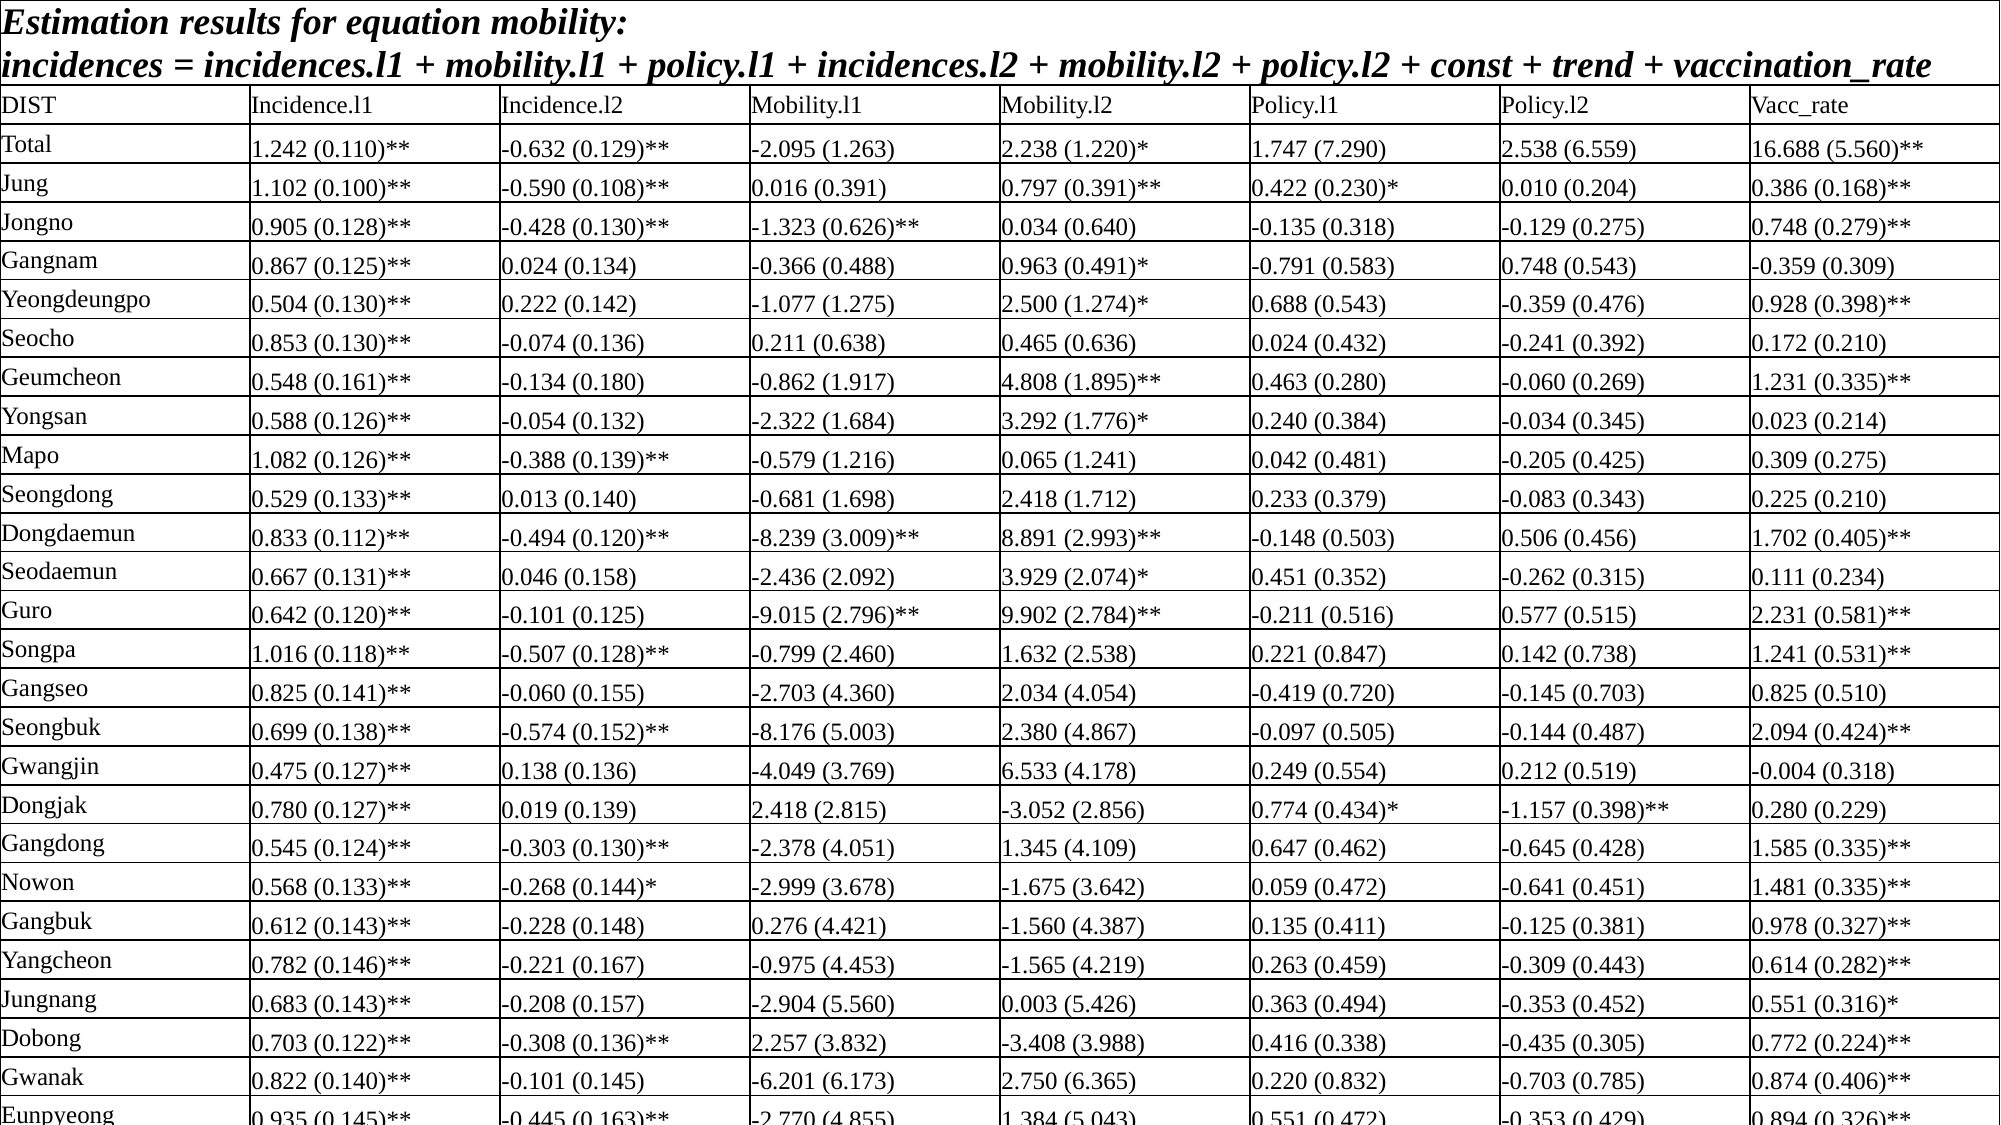

| Estimation results for equation mobility: |  |  |  |  |  |  |  |
| --- | --- | --- | --- | --- | --- | --- | --- |
| incidences = incidences.l1 + mobility.l1 + policy.l1 + incidences.l2 + mobility.l2 + policy.l2 + const + trend + vaccination\_rate |  |  |  |  |  |  |  |
| DIST | Incidence.l1 | Incidence.l2 | Mobility.l1 | Mobility.l2 | Policy.l1 | Policy.l2 | Vacc\_rate |
| Total | 1.242 (0.110)\*\* | -0.632 (0.129)\*\* | -2.095 (1.263) | 2.238 (1.220)\* | 1.747 (7.290) | 2.538 (6.559) | 16.688 (5.560)\*\* |
| Jung | 1.102 (0.100)\*\* | -0.590 (0.108)\*\* | 0.016 (0.391) | 0.797 (0.391)\*\* | 0.422 (0.230)\* | 0.010 (0.204) | 0.386 (0.168)\*\* |
| Jongno | 0.905 (0.128)\*\* | -0.428 (0.130)\*\* | -1.323 (0.626)\*\* | 0.034 (0.640) | -0.135 (0.318) | -0.129 (0.275) | 0.748 (0.279)\*\* |
| Gangnam | 0.867 (0.125)\*\* | 0.024 (0.134) | -0.366 (0.488) | 0.963 (0.491)\* | -0.791 (0.583) | 0.748 (0.543) | -0.359 (0.309) |
| Yeongdeungpo | 0.504 (0.130)\*\* | 0.222 (0.142) | -1.077 (1.275) | 2.500 (1.274)\* | 0.688 (0.543) | -0.359 (0.476) | 0.928 (0.398)\*\* |
| Seocho | 0.853 (0.130)\*\* | -0.074 (0.136) | 0.211 (0.638) | 0.465 (0.636) | 0.024 (0.432) | -0.241 (0.392) | 0.172 (0.210) |
| Geumcheon | 0.548 (0.161)\*\* | -0.134 (0.180) | -0.862 (1.917) | 4.808 (1.895)\*\* | 0.463 (0.280) | -0.060 (0.269) | 1.231 (0.335)\*\* |
| Yongsan | 0.588 (0.126)\*\* | -0.054 (0.132) | -2.322 (1.684) | 3.292 (1.776)\* | 0.240 (0.384) | -0.034 (0.345) | 0.023 (0.214) |
| Mapo | 1.082 (0.126)\*\* | -0.388 (0.139)\*\* | -0.579 (1.216) | 0.065 (1.241) | 0.042 (0.481) | -0.205 (0.425) | 0.309 (0.275) |
| Seongdong | 0.529 (0.133)\*\* | 0.013 (0.140) | -0.681 (1.698) | 2.418 (1.712) | 0.233 (0.379) | -0.083 (0.343) | 0.225 (0.210) |
| Dongdaemun | 0.833 (0.112)\*\* | -0.494 (0.120)\*\* | -8.239 (3.009)\*\* | 8.891 (2.993)\*\* | -0.148 (0.503) | 0.506 (0.456) | 1.702 (0.405)\*\* |
| Seodaemun | 0.667 (0.131)\*\* | 0.046 (0.158) | -2.436 (2.092) | 3.929 (2.074)\* | 0.451 (0.352) | -0.262 (0.315) | 0.111 (0.234) |
| Guro | 0.642 (0.120)\*\* | -0.101 (0.125) | -9.015 (2.796)\*\* | 9.902 (2.784)\*\* | -0.211 (0.516) | 0.577 (0.515) | 2.231 (0.581)\*\* |
| Songpa | 1.016 (0.118)\*\* | -0.507 (0.128)\*\* | -0.799 (2.460) | 1.632 (2.538) | 0.221 (0.847) | 0.142 (0.738) | 1.241 (0.531)\*\* |
| Gangseo | 0.825 (0.141)\*\* | -0.060 (0.155) | -2.703 (4.360) | 2.034 (4.054) | -0.419 (0.720) | -0.145 (0.703) | 0.825 (0.510) |
| Seongbuk | 0.699 (0.138)\*\* | -0.574 (0.152)\*\* | -8.176 (5.003) | 2.380 (4.867) | -0.097 (0.505) | -0.144 (0.487) | 2.094 (0.424)\*\* |
| Gwangjin | 0.475 (0.127)\*\* | 0.138 (0.136) | -4.049 (3.769) | 6.533 (4.178) | 0.249 (0.554) | 0.212 (0.519) | -0.004 (0.318) |
| Dongjak | 0.780 (0.127)\*\* | 0.019 (0.139) | 2.418 (2.815) | -3.052 (2.856) | 0.774 (0.434)\* | -1.157 (0.398)\*\* | 0.280 (0.229) |
| Gangdong | 0.545 (0.124)\*\* | -0.303 (0.130)\*\* | -2.378 (4.051) | 1.345 (4.109) | 0.647 (0.462) | -0.645 (0.428) | 1.585 (0.335)\*\* |
| Nowon | 0.568 (0.133)\*\* | -0.268 (0.144)\* | -2.999 (3.678) | -1.675 (3.642) | 0.059 (0.472) | -0.641 (0.451) | 1.481 (0.335)\*\* |
| Gangbuk | 0.612 (0.143)\*\* | -0.228 (0.148) | 0.276 (4.421) | -1.560 (4.387) | 0.135 (0.411) | -0.125 (0.381) | 0.978 (0.327)\*\* |
| Yangcheon | 0.782 (0.146)\*\* | -0.221 (0.167) | -0.975 (4.453) | -1.565 (4.219) | 0.263 (0.459) | -0.309 (0.443) | 0.614 (0.282)\*\* |
| Jungnang | 0.683 (0.143)\*\* | -0.208 (0.157) | -2.904 (5.560) | 0.003 (5.426) | 0.363 (0.494) | -0.353 (0.452) | 0.551 (0.316)\* |
| Dobong | 0.703 (0.122)\*\* | -0.308 (0.136)\*\* | 2.257 (3.832) | -3.408 (3.988) | 0.416 (0.338) | -0.435 (0.305) | 0.772 (0.224)\*\* |
| Gwanak | 0.822 (0.140)\*\* | -0.101 (0.145) | -6.201 (6.173) | 2.750 (6.365) | 0.220 (0.832) | -0.703 (0.785) | 0.874 (0.406)\*\* |
| Eunpyeong | 0.935 (0.145)\*\* | -0.445 (0.163)\*\* | -2.770 (4.855) | 1.384 (5.043) | 0.551 (0.472) | -0.353 (0.429) | 0.894 (0.326)\*\* |